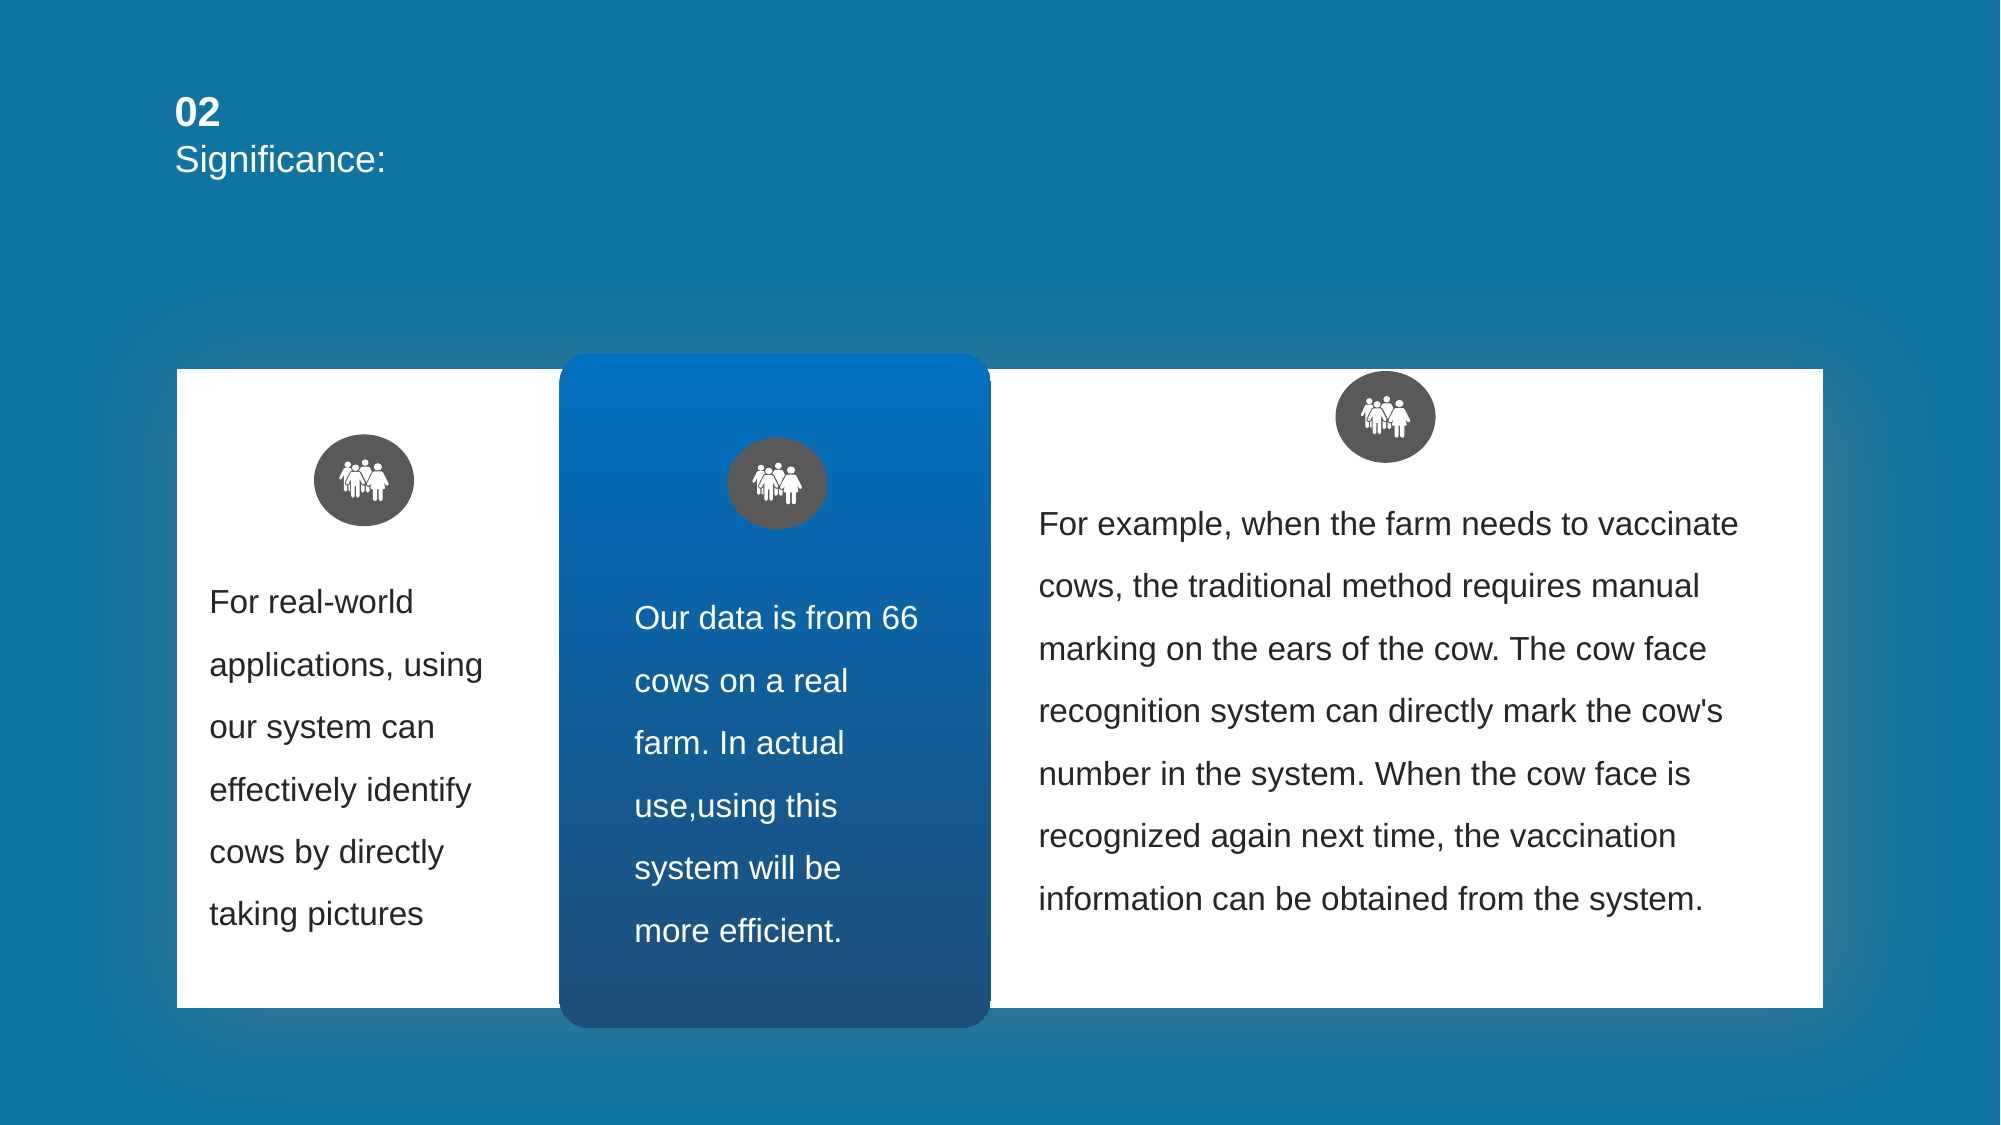

02
Significance:

For example, when the farm needs to vaccinate cows, the traditional method requires manual marking on the ears of the cow. The cow face recognition system can directly mark the cow's number in the system. When the cow face is recognized again next time, the vaccination information can be obtained from the system.
For real-world applications, using our system can effectively identify cows by directly taking pictures
Our data is from 66 cows on a real farm. In actual use,using this system will be more efficient.